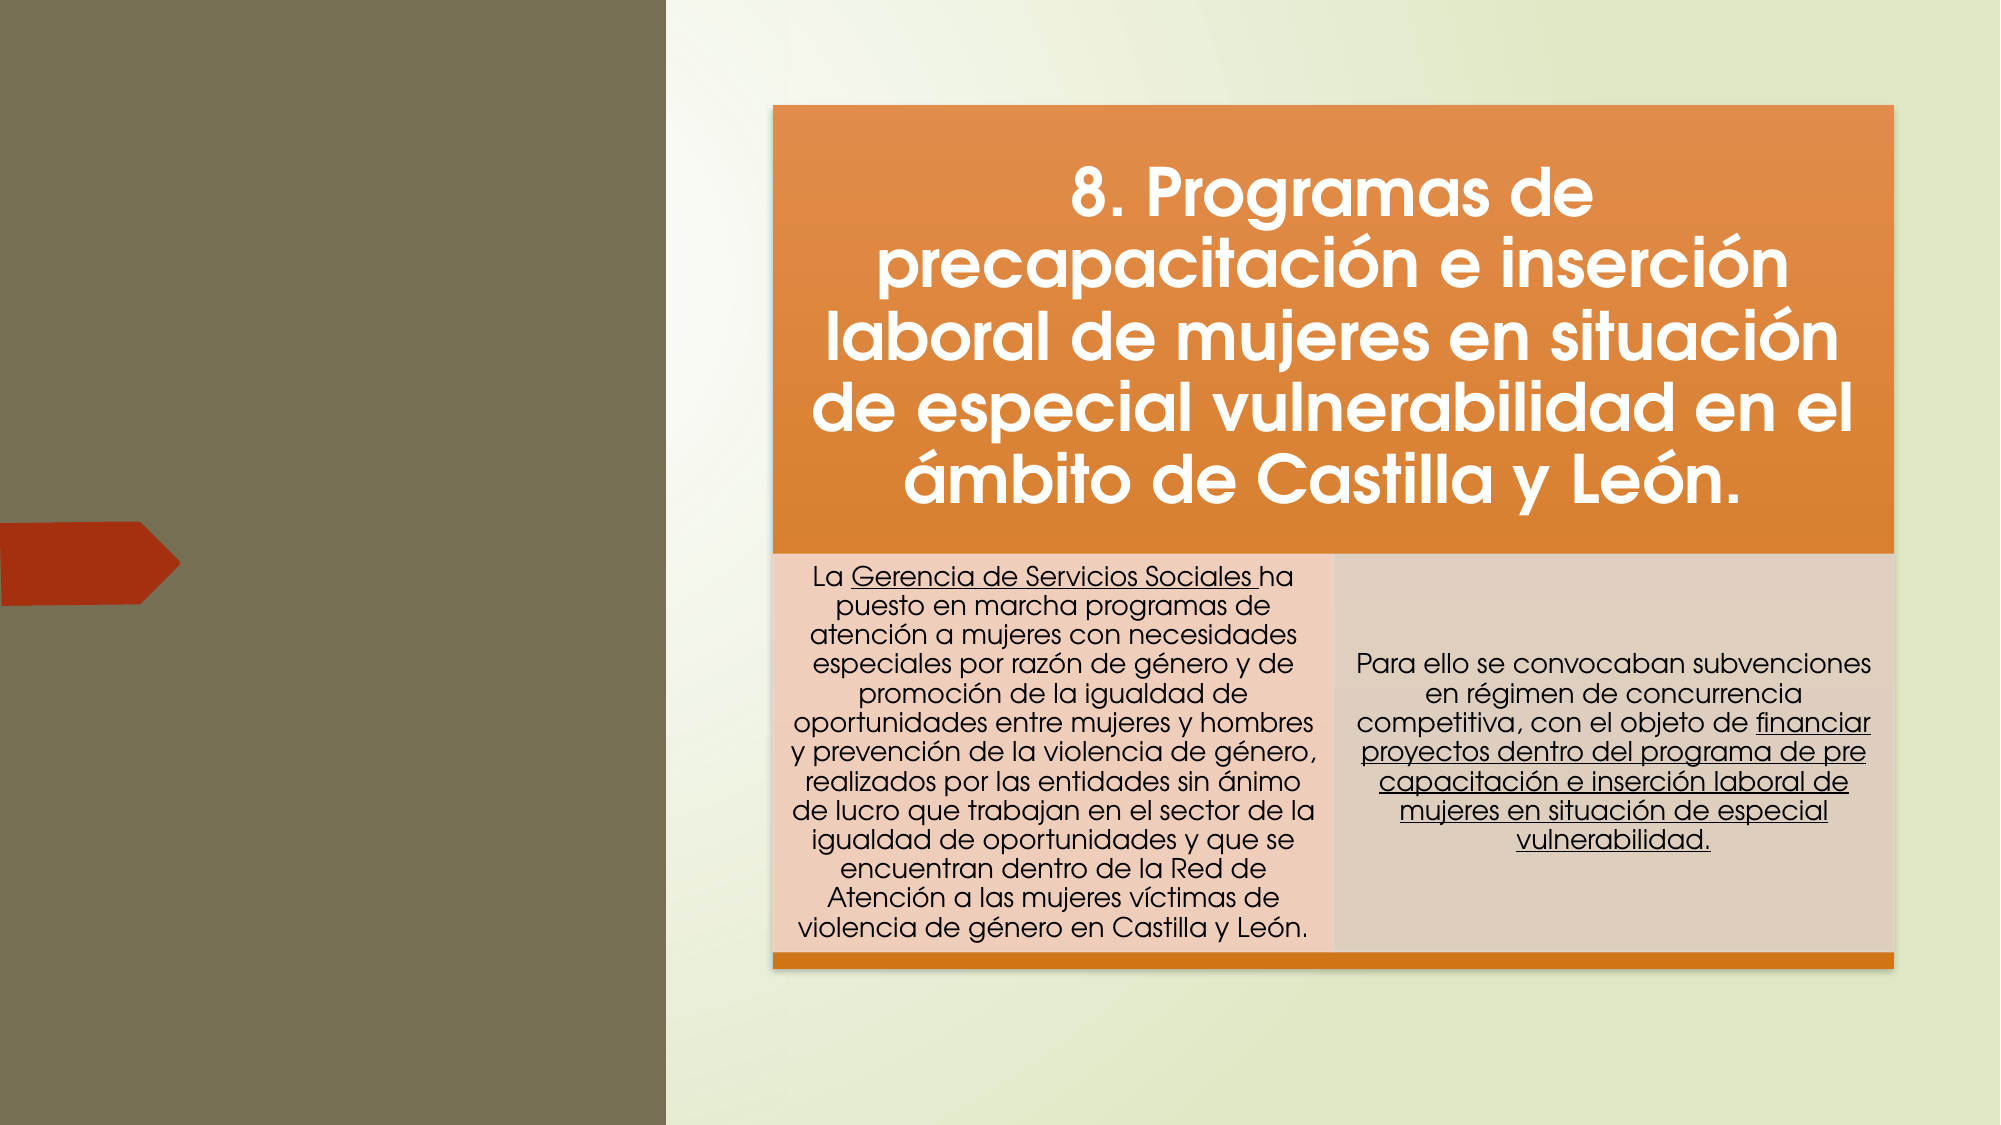

8. Programas de precapacitación e inserción laboral de mujeres en situación de especial vulnerabilidad en el ámbito de Castilla y León.
La Gerencia de Servicios Sociales ha puesto en marcha programas de atención a mujeres con necesidades especiales por razón de género y de promoción de la igualdad de oportunidades entre mujeres y hombres y prevención de la violencia de género, realizados por las entidades sin ánimo de lucro que trabajan en el sector de la igualdad de oportunidades y que se encuentran dentro de la Red de Atención a las mujeres víctimas de violencia de género en Castilla y León.
Para ello se convocaban subvenciones en régimen de concurrencia competitiva, con el objeto de financiar proyectos dentro del programa de pre capacitación e inserción laboral de mujeres en situación de especial vulnerabilidad.